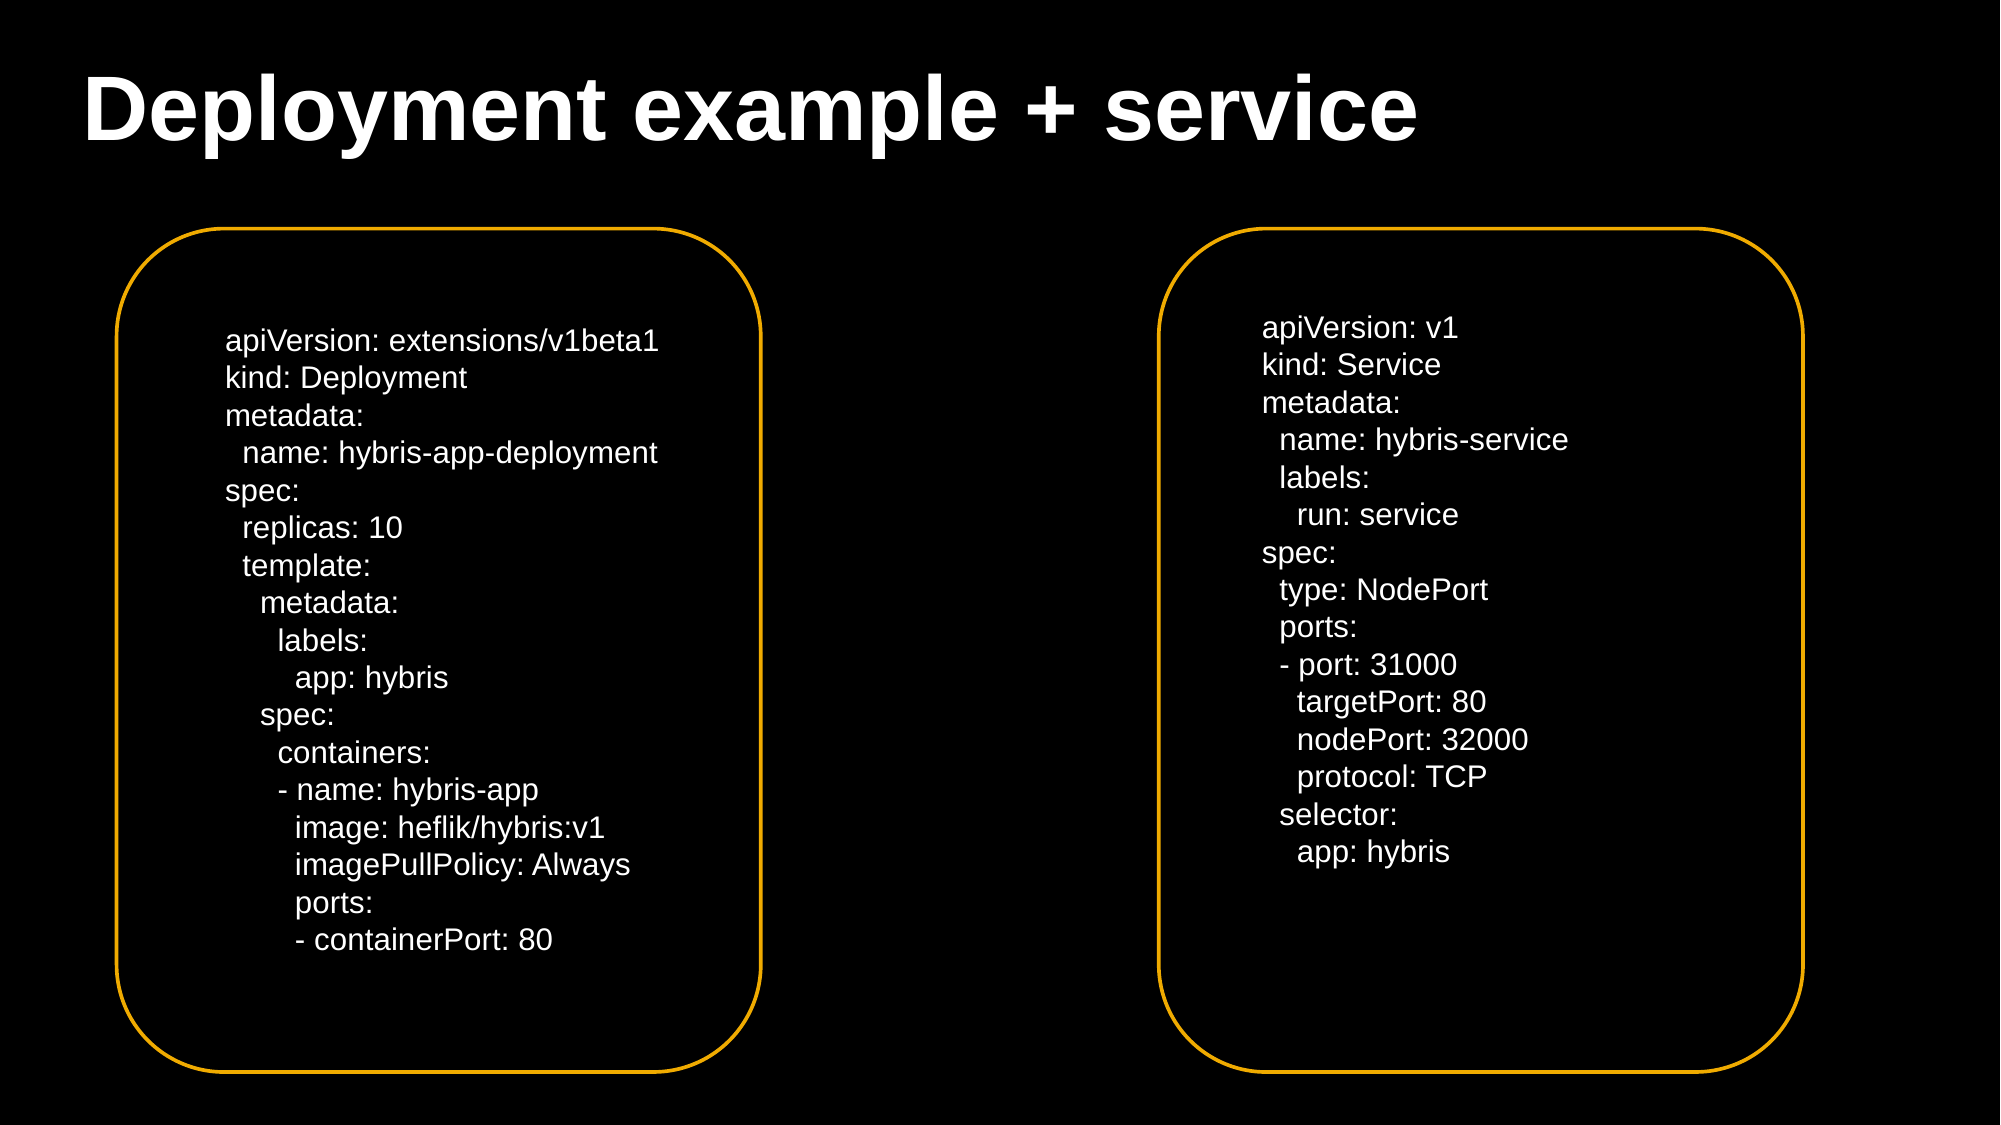

# Deployment example + service

apiVersion: v1
kind: Service
metadata:
  name: hybris-service
  labels:
    run: service
spec:
  type: NodePort
  ports:
  - port: 31000
    targetPort: 80
    nodePort: 32000
    protocol: TCP
  selector:
    app: hybris
apiVersion: extensions/v1beta1
kind: Deployment
metadata:
  name: hybris-app-deployment
spec:
  replicas: 10
  template:
    metadata:
      labels:
        app: hybris
    spec:
      containers:
      - name: hybris-app
        image: heflik/hybris:v1
        imagePullPolicy: Always
        ports:
        - containerPort: 80